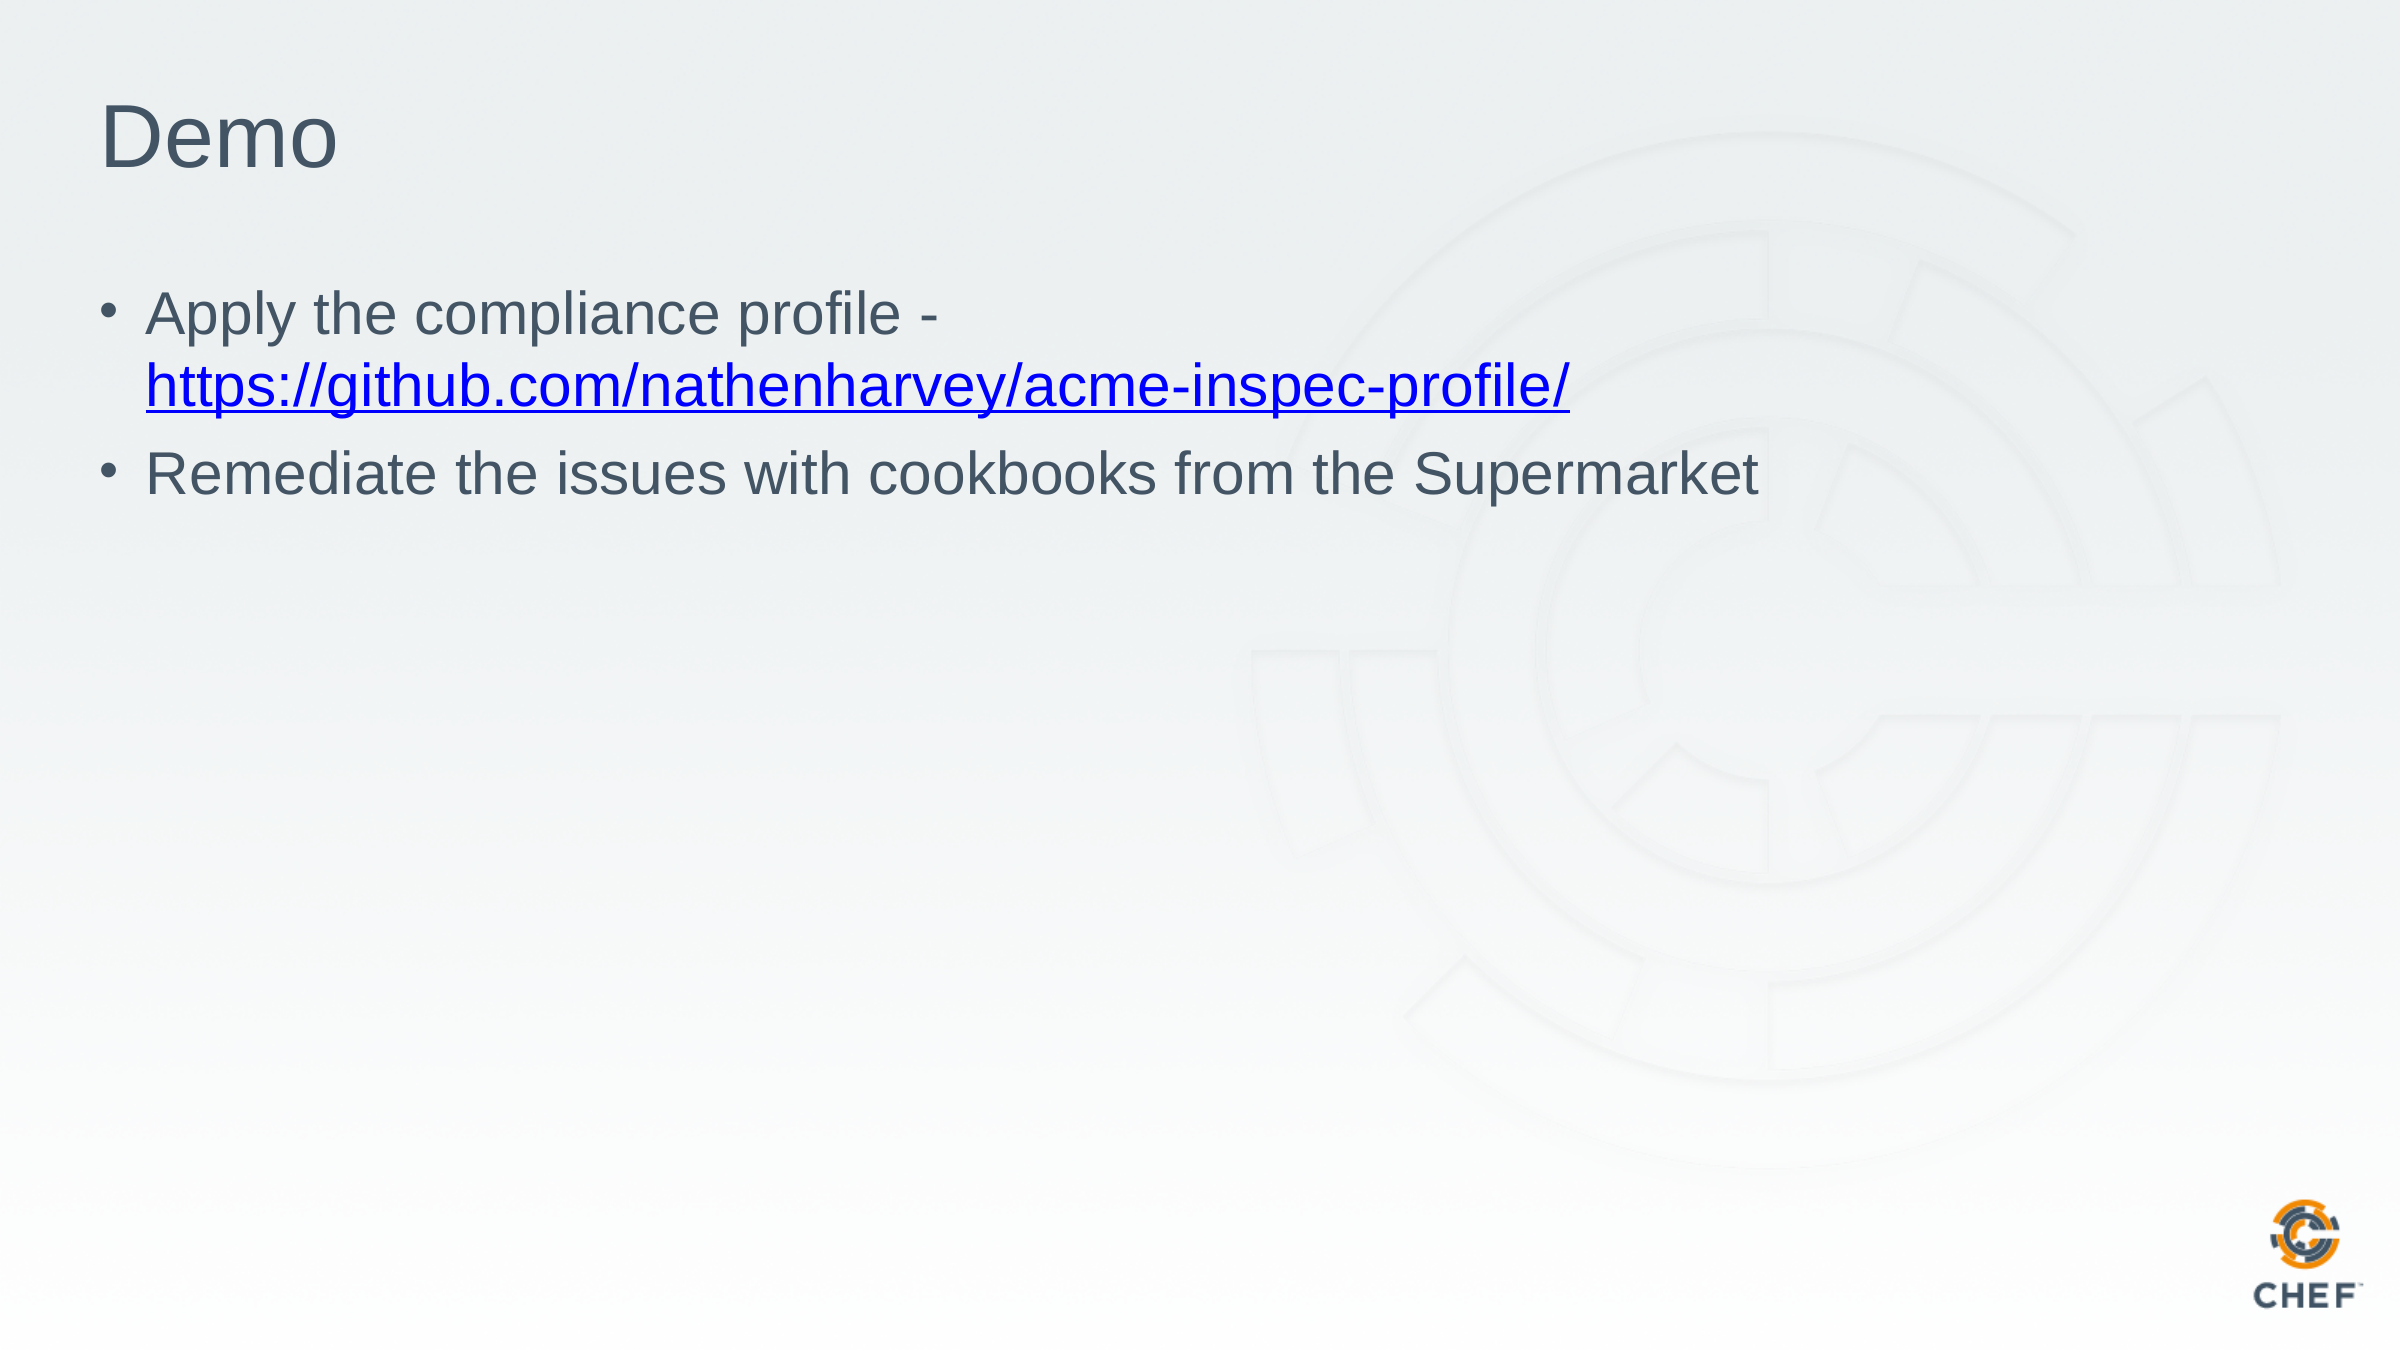

# Demo
Apply the compliance profile - https://github.com/nathenharvey/acme-inspec-profile/
Remediate the issues with cookbooks from the Supermarket